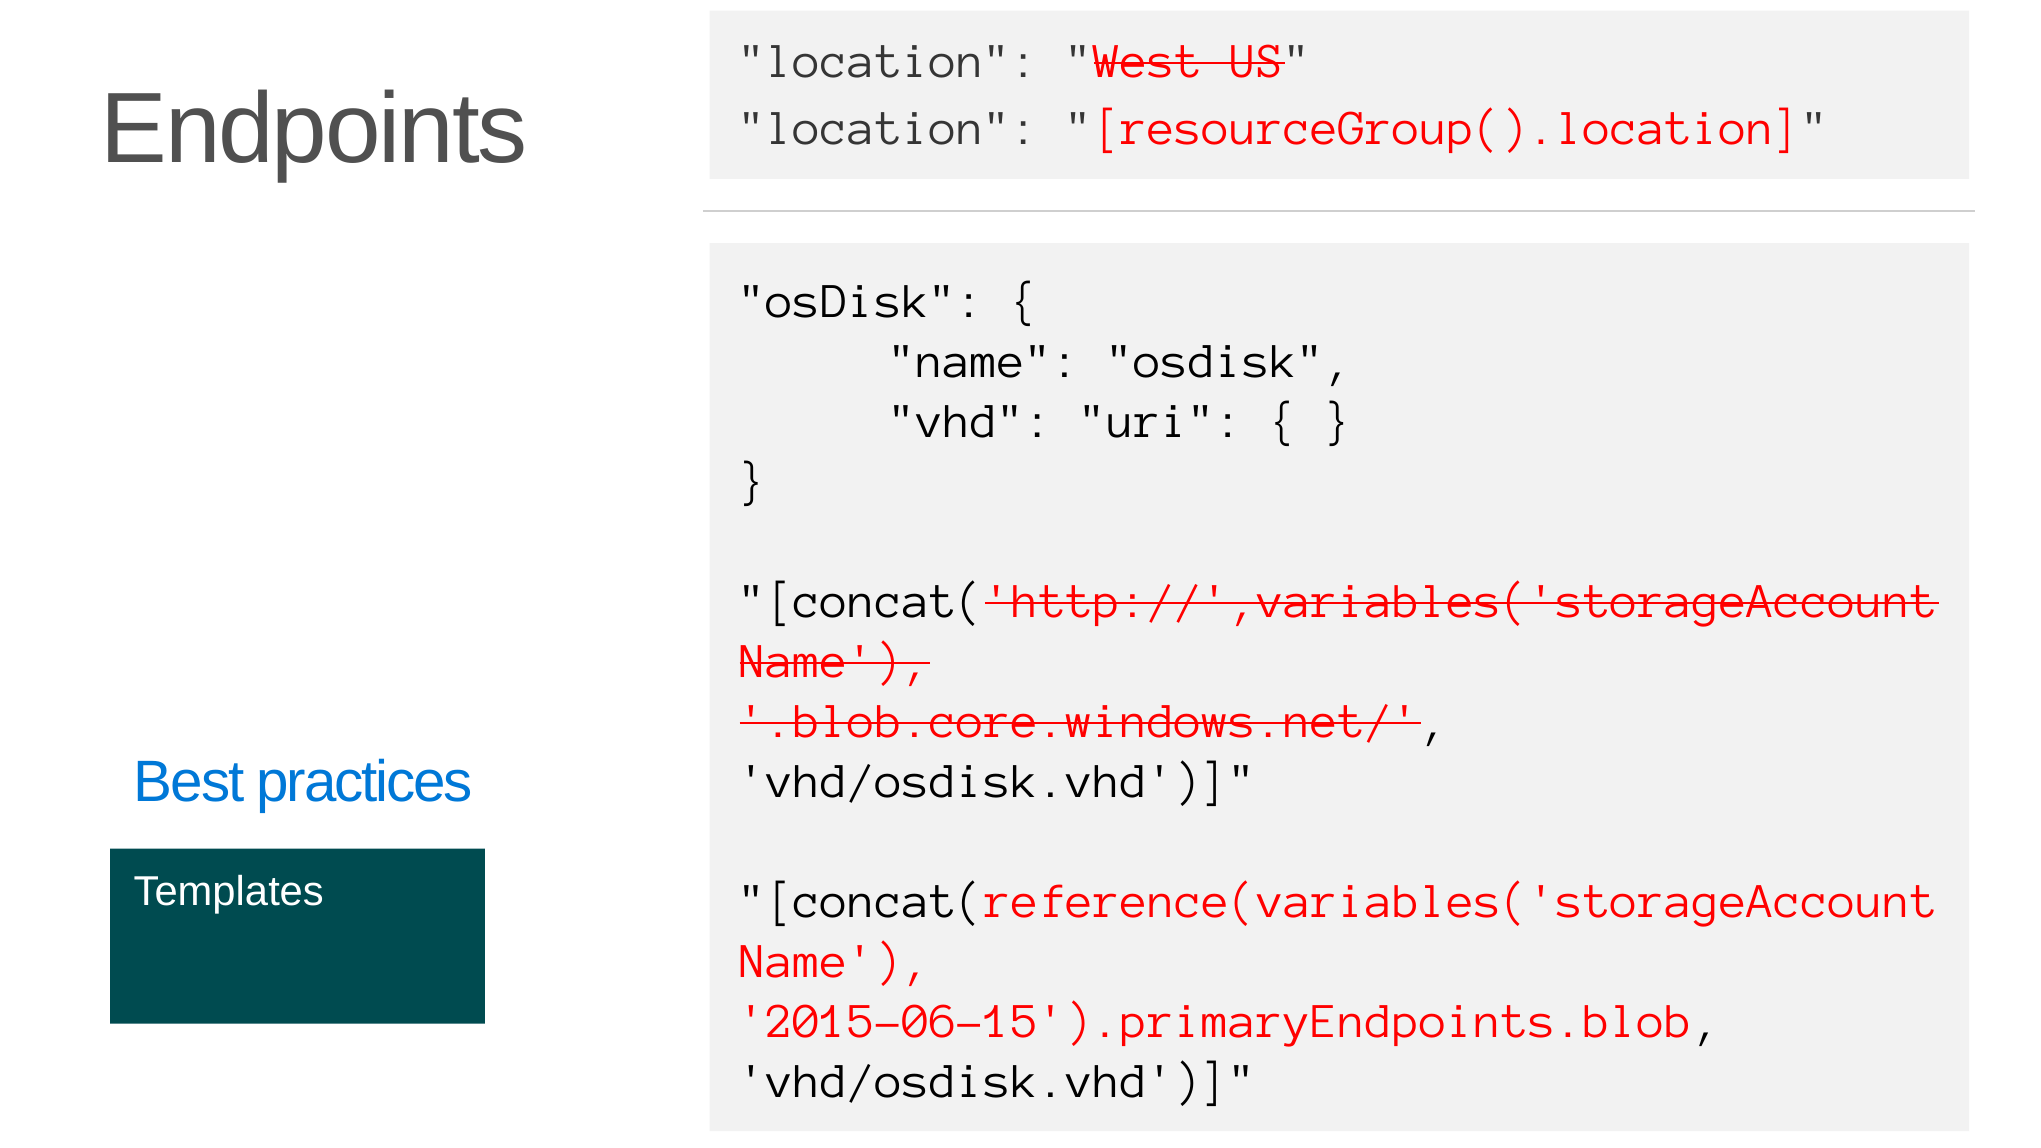

"location": "West US"
"location": "[resourceGroup().location]"
Endpoints
"osDisk": {
	"name": "osdisk",
	"vhd": "uri": { }
}

"[concat('http://',variables('storageAccountName'),
'.blob.core.windows.net/', 'vhd/osdisk.vhd')]"

"[concat(reference(variables('storageAccountName'),
'2015-06-15').primaryEndpoints.blob, 'vhd/osdisk.vhd')]"
Best practices
Templates